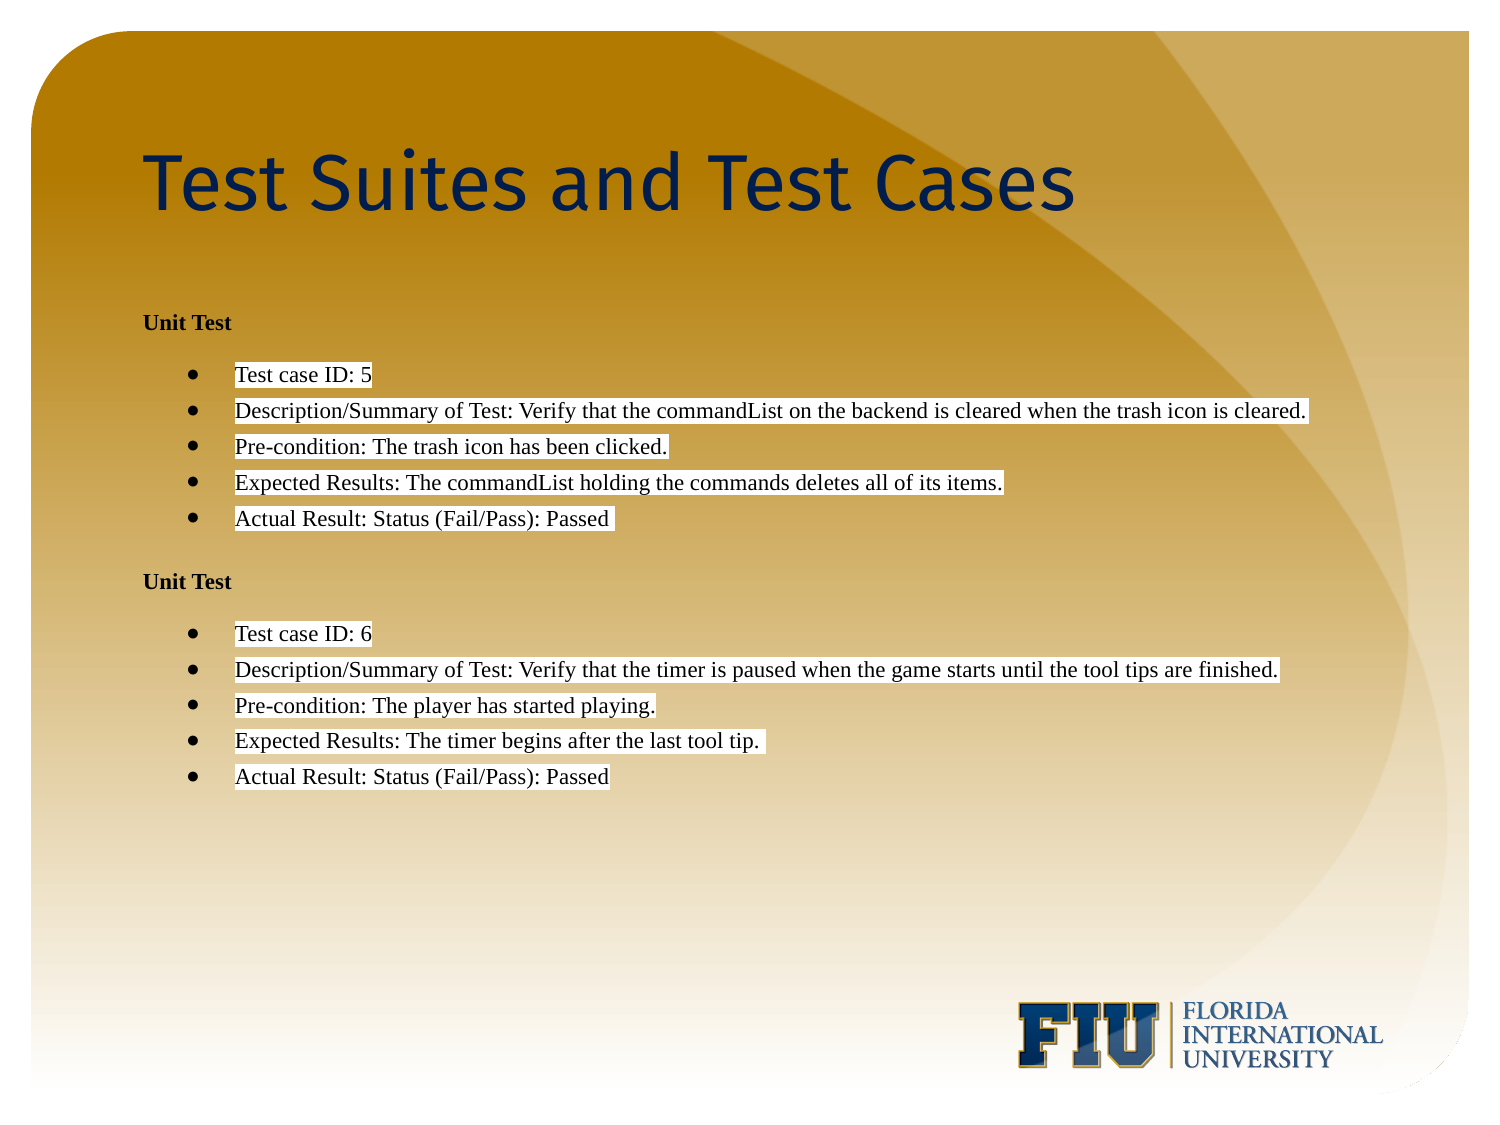

# Test Suites and Test Cases
Unit Test
Test case ID: 5
Description/Summary of Test: Verify that the commandList on the backend is cleared when the trash icon is cleared.
Pre-condition: The trash icon has been clicked.
Expected Results: The commandList holding the commands deletes all of its items.
Actual Result: Status (Fail/Pass): Passed

Unit Test
Test case ID: 6
Description/Summary of Test: Verify that the timer is paused when the game starts until the tool tips are finished.
Pre-condition: The player has started playing.
Expected Results: The timer begins after the last tool tip.
Actual Result: Status (Fail/Pass): Passed